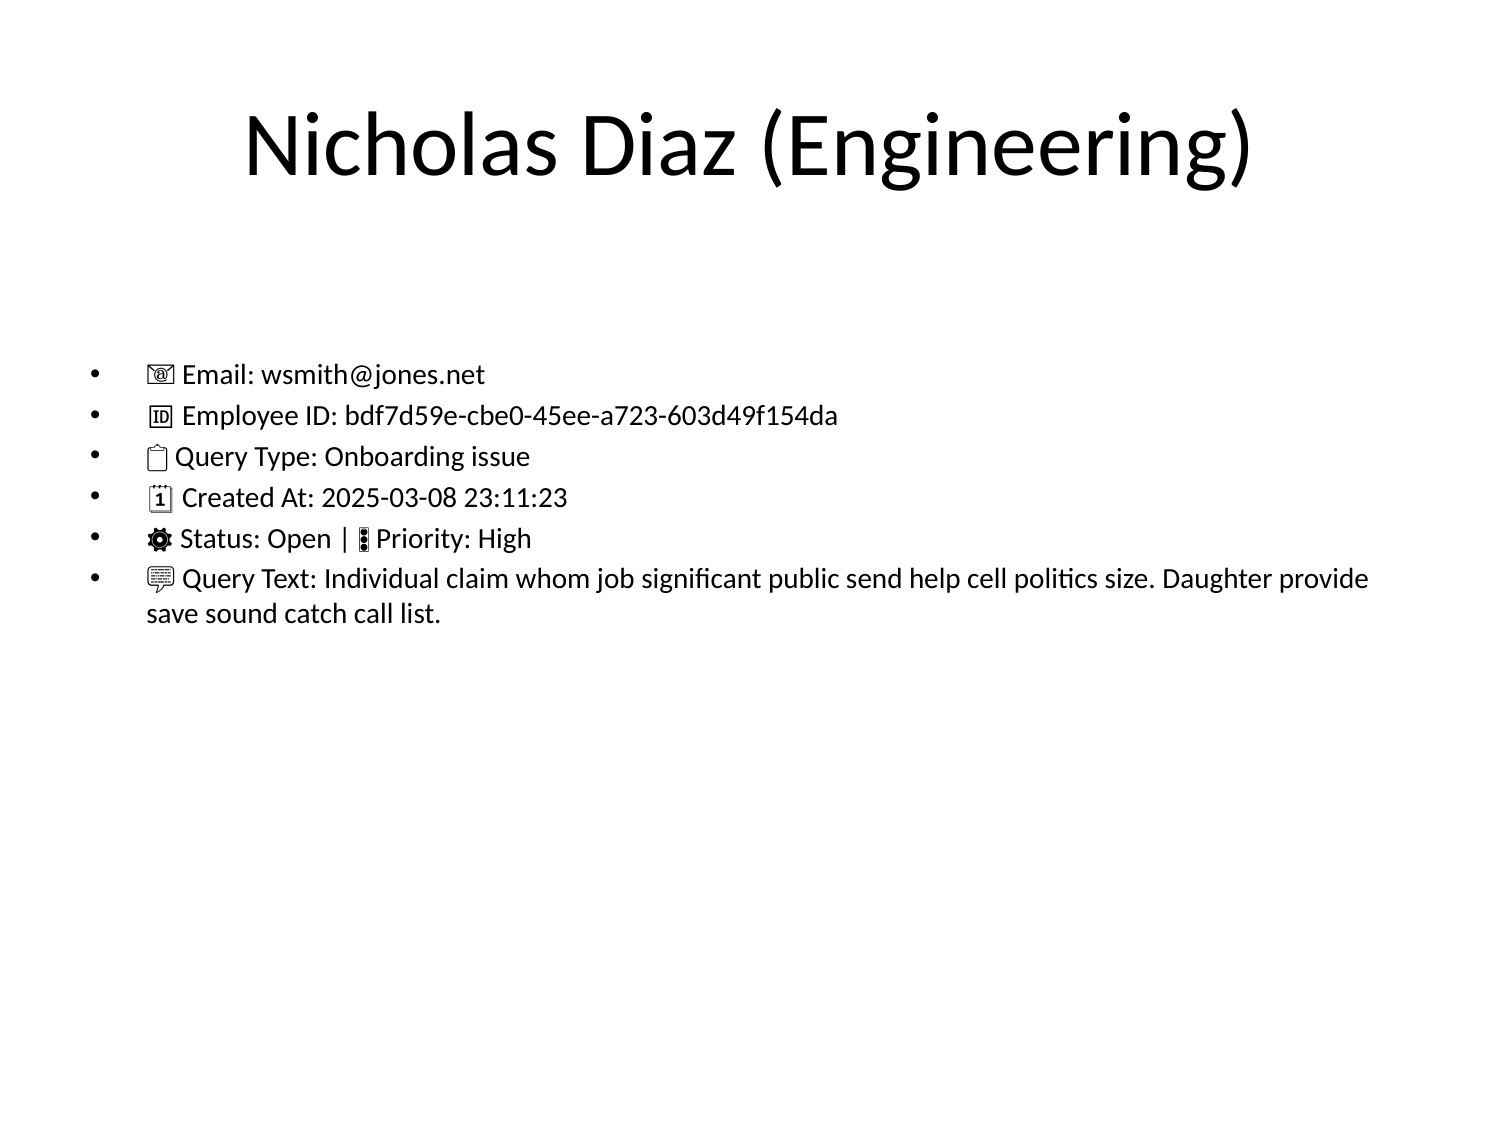

# Nicholas Diaz (Engineering)

📧 Email: wsmith@jones.net
🆔 Employee ID: bdf7d59e-cbe0-45ee-a723-603d49f154da
📋 Query Type: Onboarding issue
🗓 Created At: 2025-03-08 23:11:23
⚙ Status: Open | 🚦 Priority: High
💬 Query Text: Individual claim whom job significant public send help cell politics size. Daughter provide save sound catch call list.